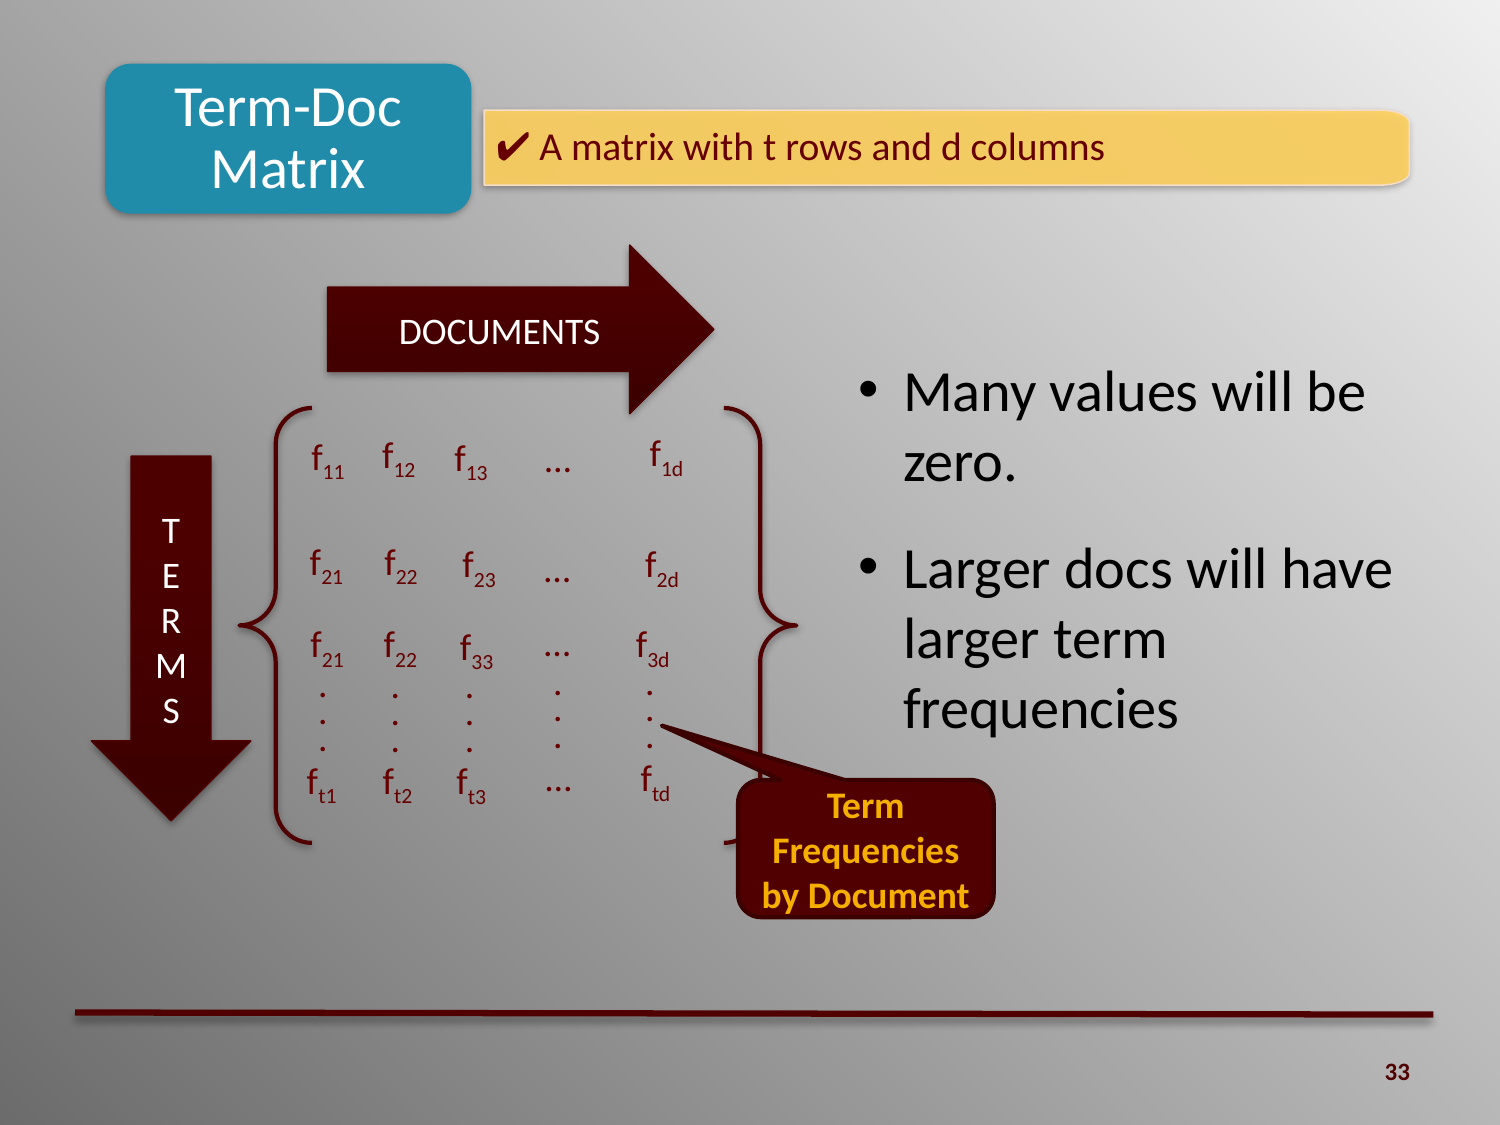

Term-Doc Matrix
✔ A matrix with t rows and d columns
DOCUMENTS

f1d
f12
f11
T
E
RM
S
f22
f21
f2d
f23
f22
f21
f33
ftd
ft2
ft1
ft3
Many values will be zero.
Larger docs will have larger term frequencies

f13
…
…
…
f3d
.
.
.
.
.
.
.
.
.
.
.
.
.
.
.
…
Term Frequencies by Document
33